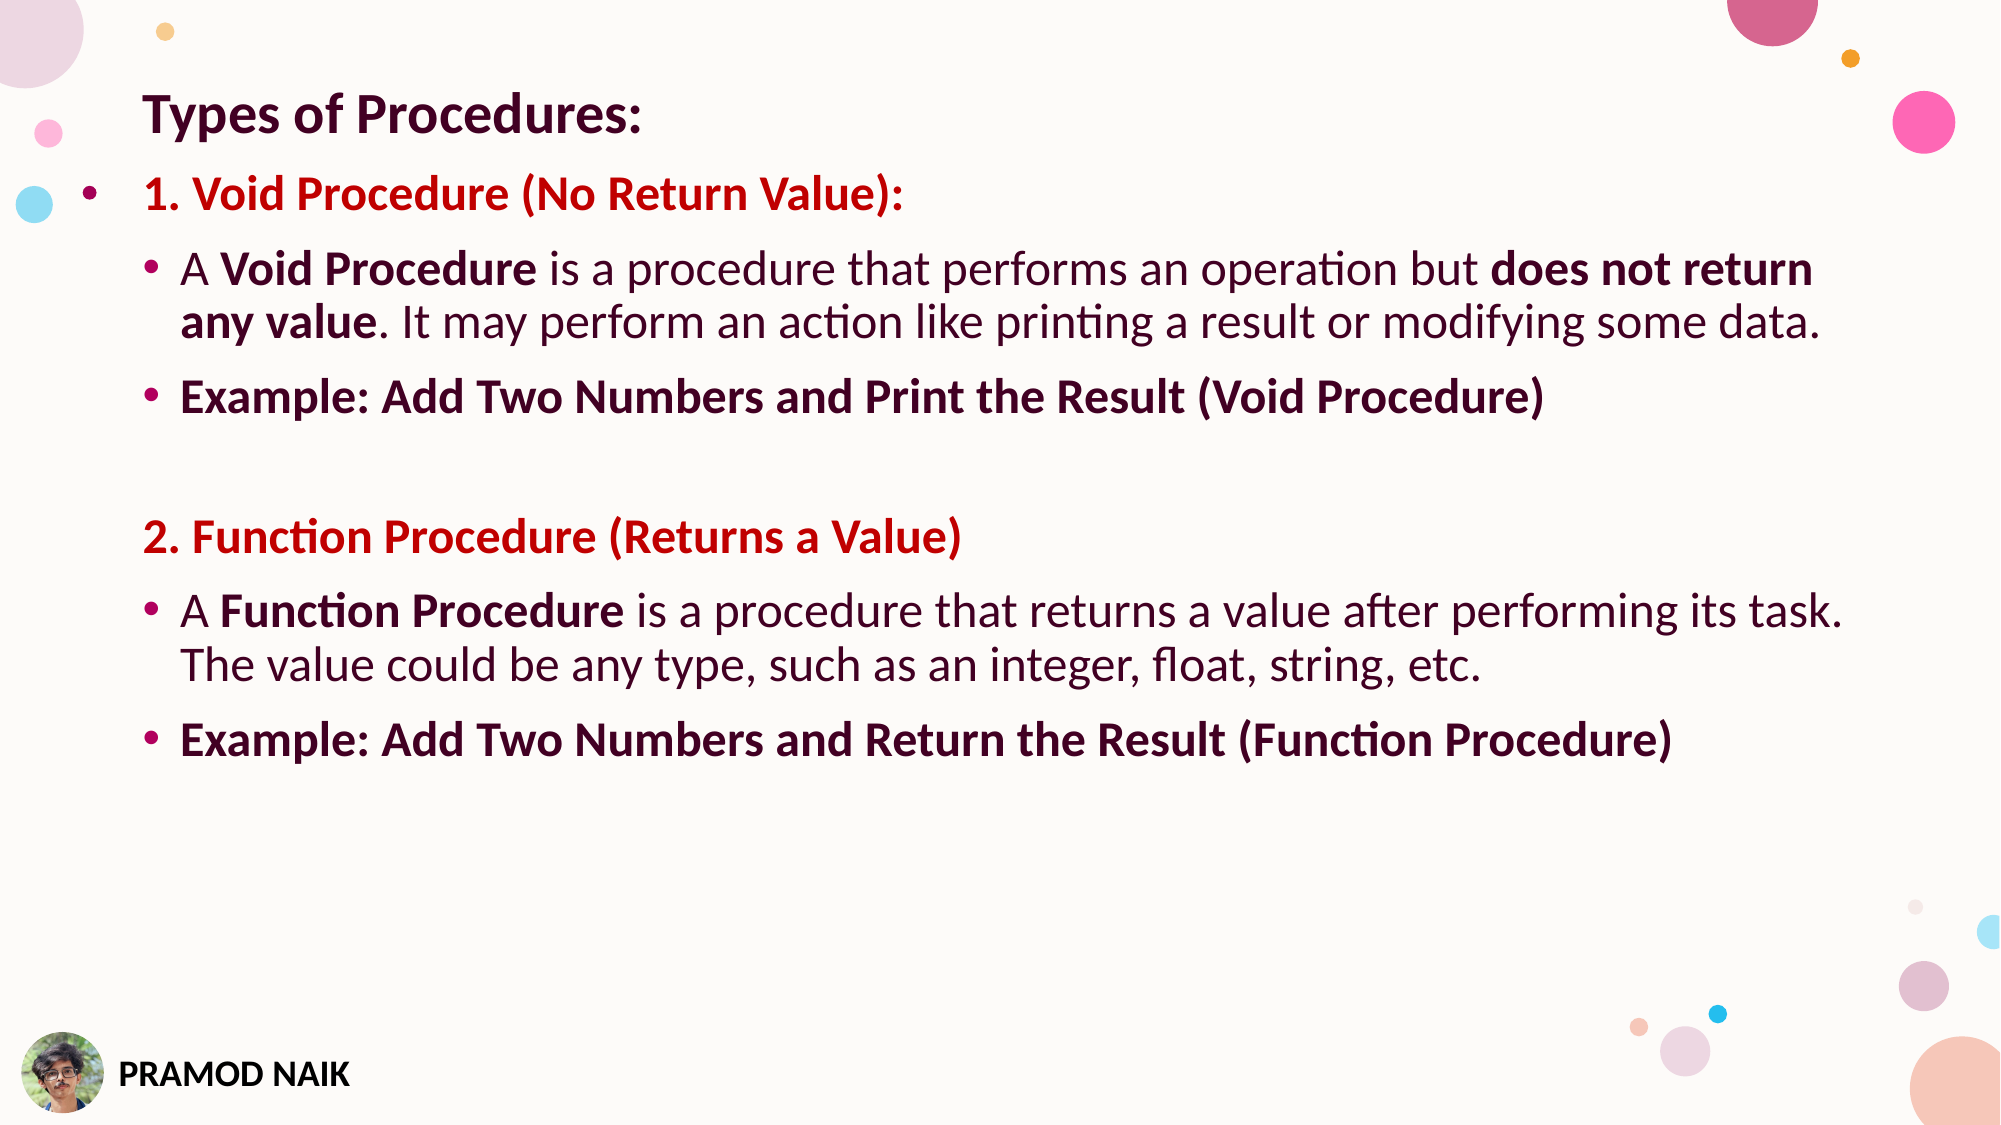

Types of Procedures:
1. Void Procedure (No Return Value):
A Void Procedure is a procedure that performs an operation but does not return any value. It may perform an action like printing a result or modifying some data.
Example: Add Two Numbers and Print the Result (Void Procedure)

2. Function Procedure (Returns a Value)
A Function Procedure is a procedure that returns a value after performing its task. The value could be any type, such as an integer, float, string, etc.
Example: Add Two Numbers and Return the Result (Function Procedure)